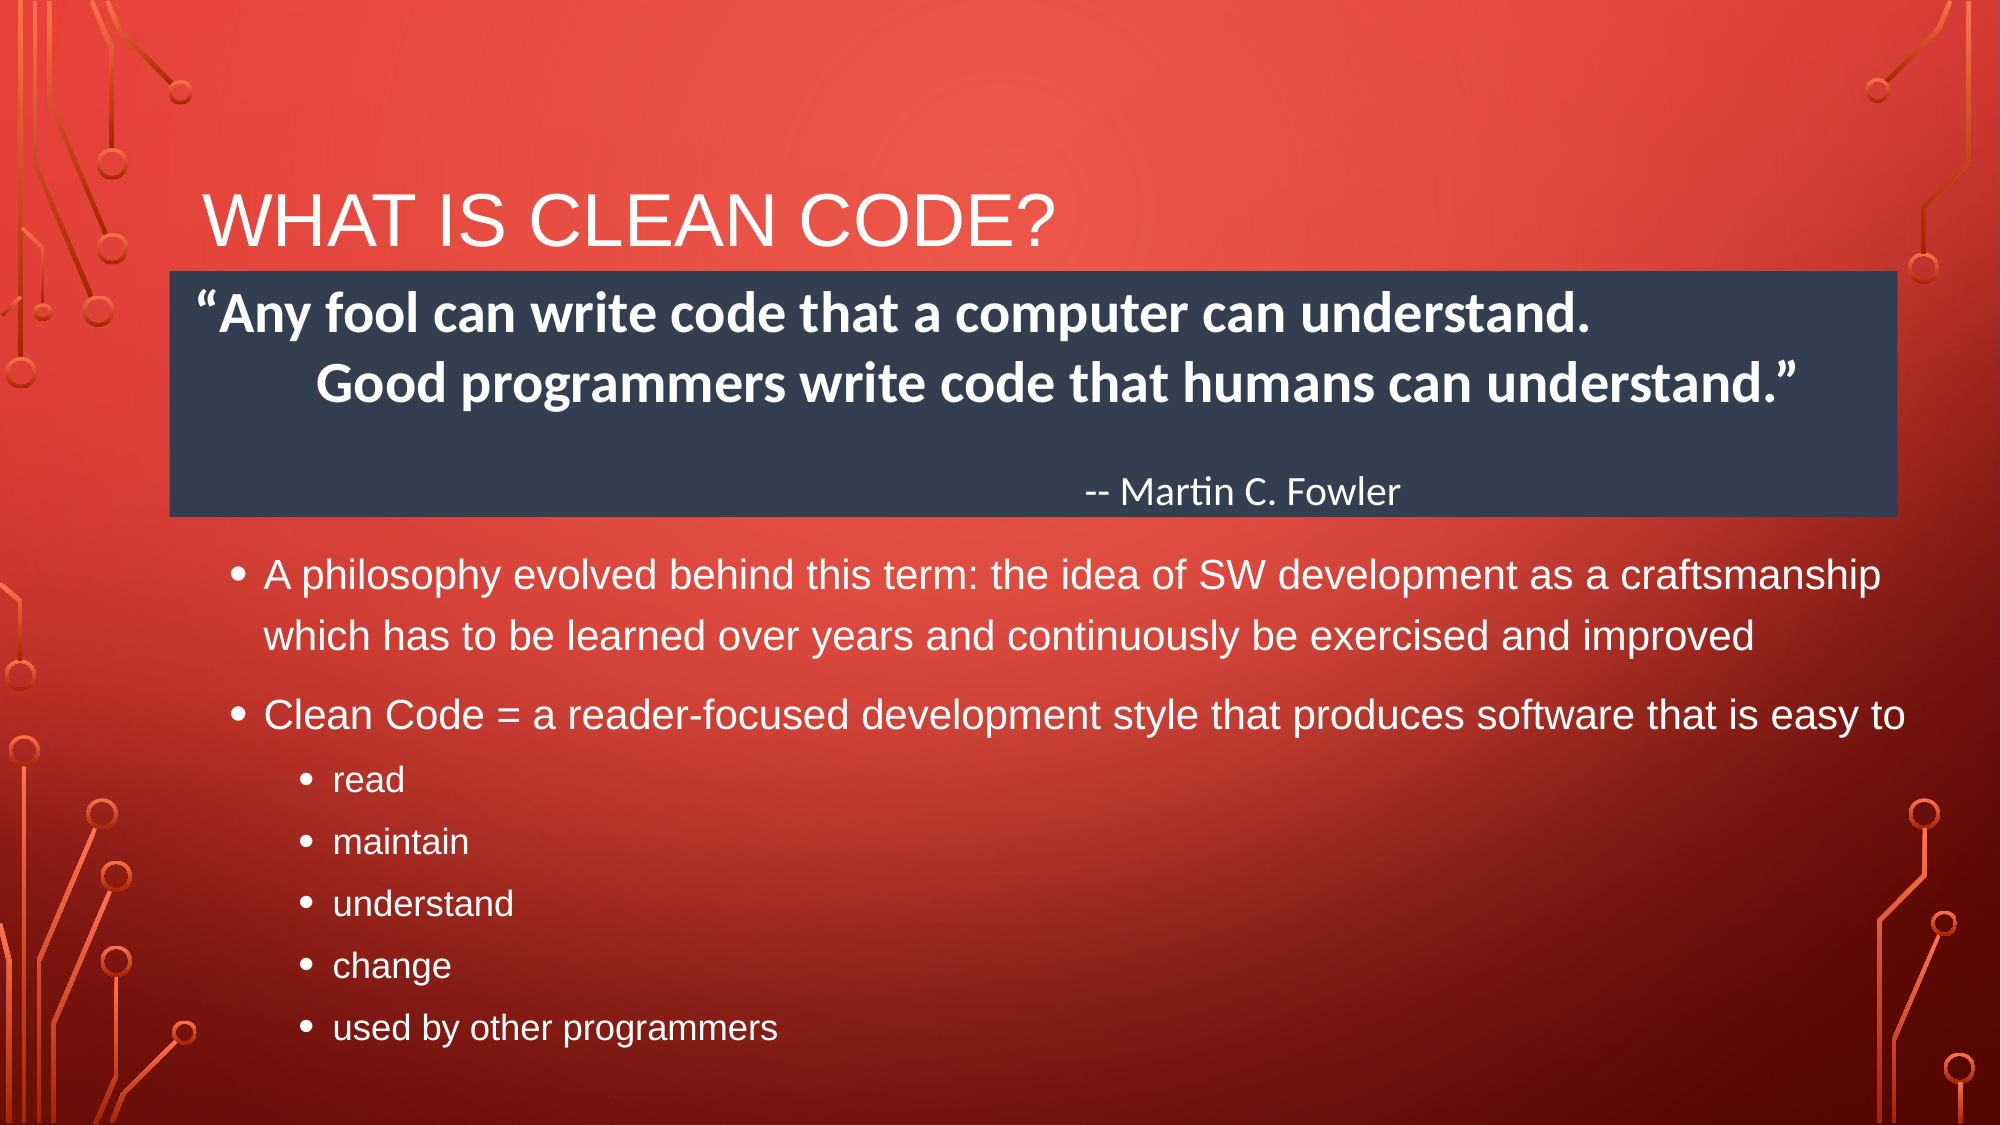

# What is Clean Code?
 “Any fool can write code that a computer can understand. 
          Good programmers write code that humans can understand.”

						-- Martin C. Fowler
A philosophy evolved behind this term: the idea of SW development as a craftsmanship which has to be learned over years and continuously be exercised and improved
Clean Code = a reader-focused development style that produces software that is easy to
read
maintain
understand
change
used by other programmers